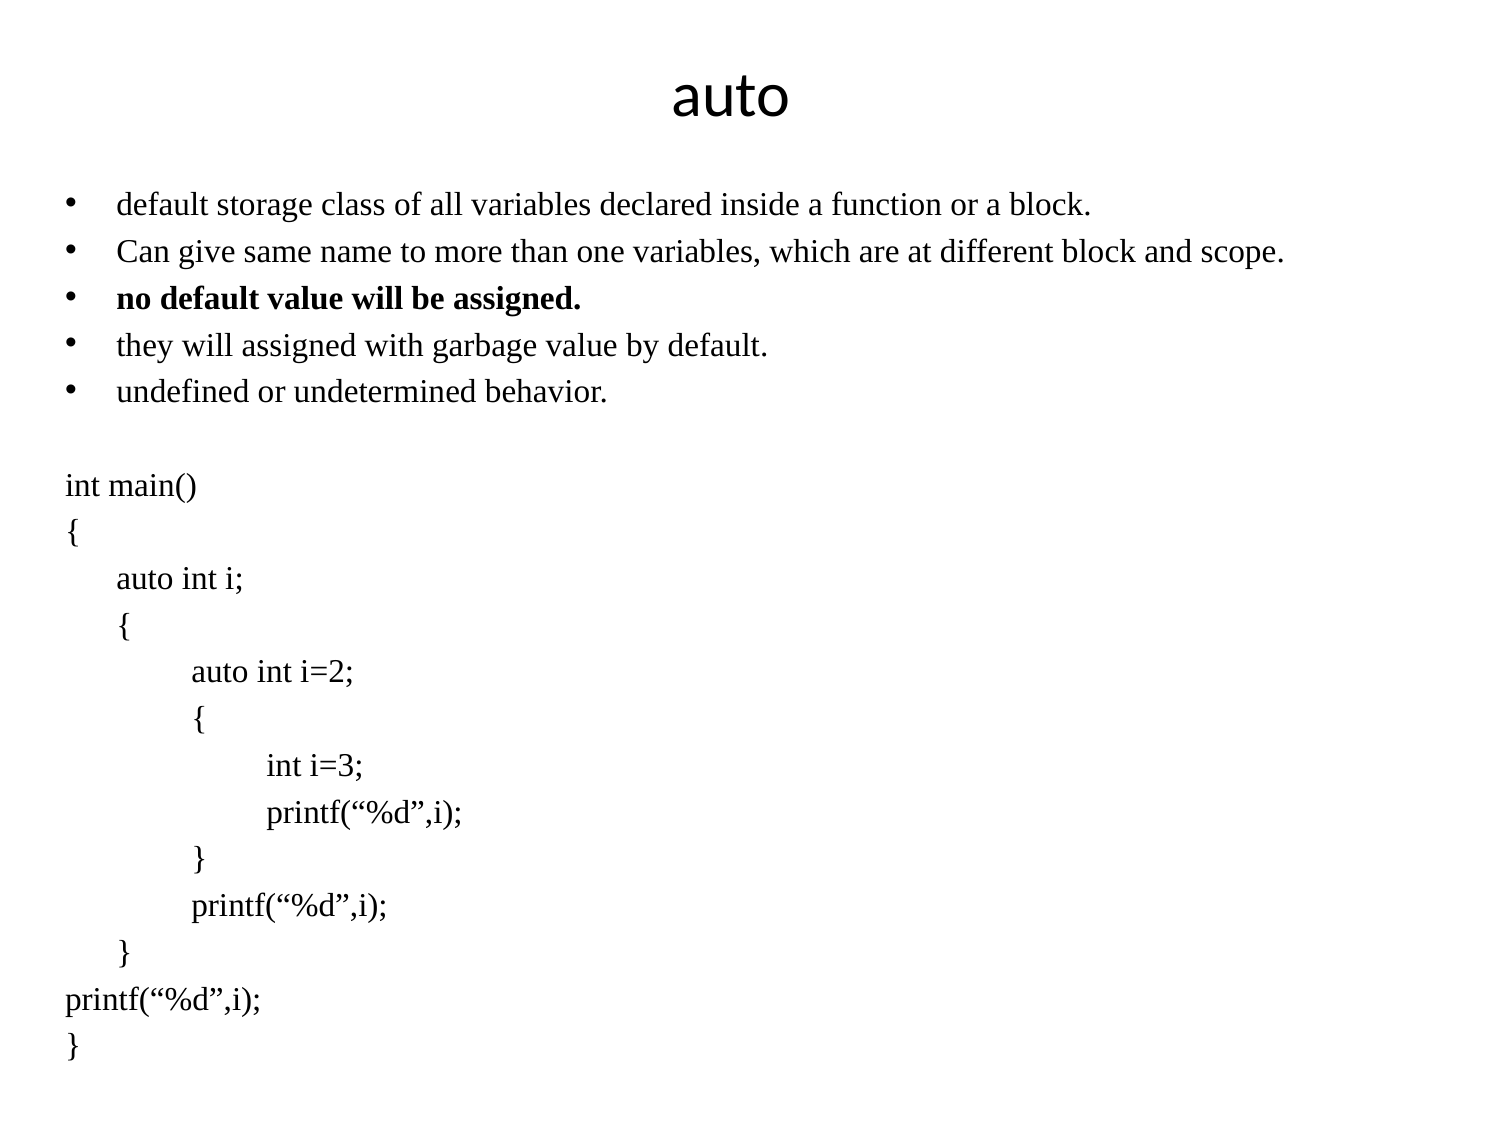

# auto
default storage class of all variables declared inside a function or a block.
Can give same name to more than one variables, which are at different block and scope.
no default value will be assigned.
they will assigned with garbage value by default.
undefined or undetermined behavior.

int main()
{
	auto int i;
	{
		auto int i=2;
		{
			int i=3;
			printf(“%d”,i);
		}
		printf(“%d”,i);
	}
printf(“%d”,i);
}